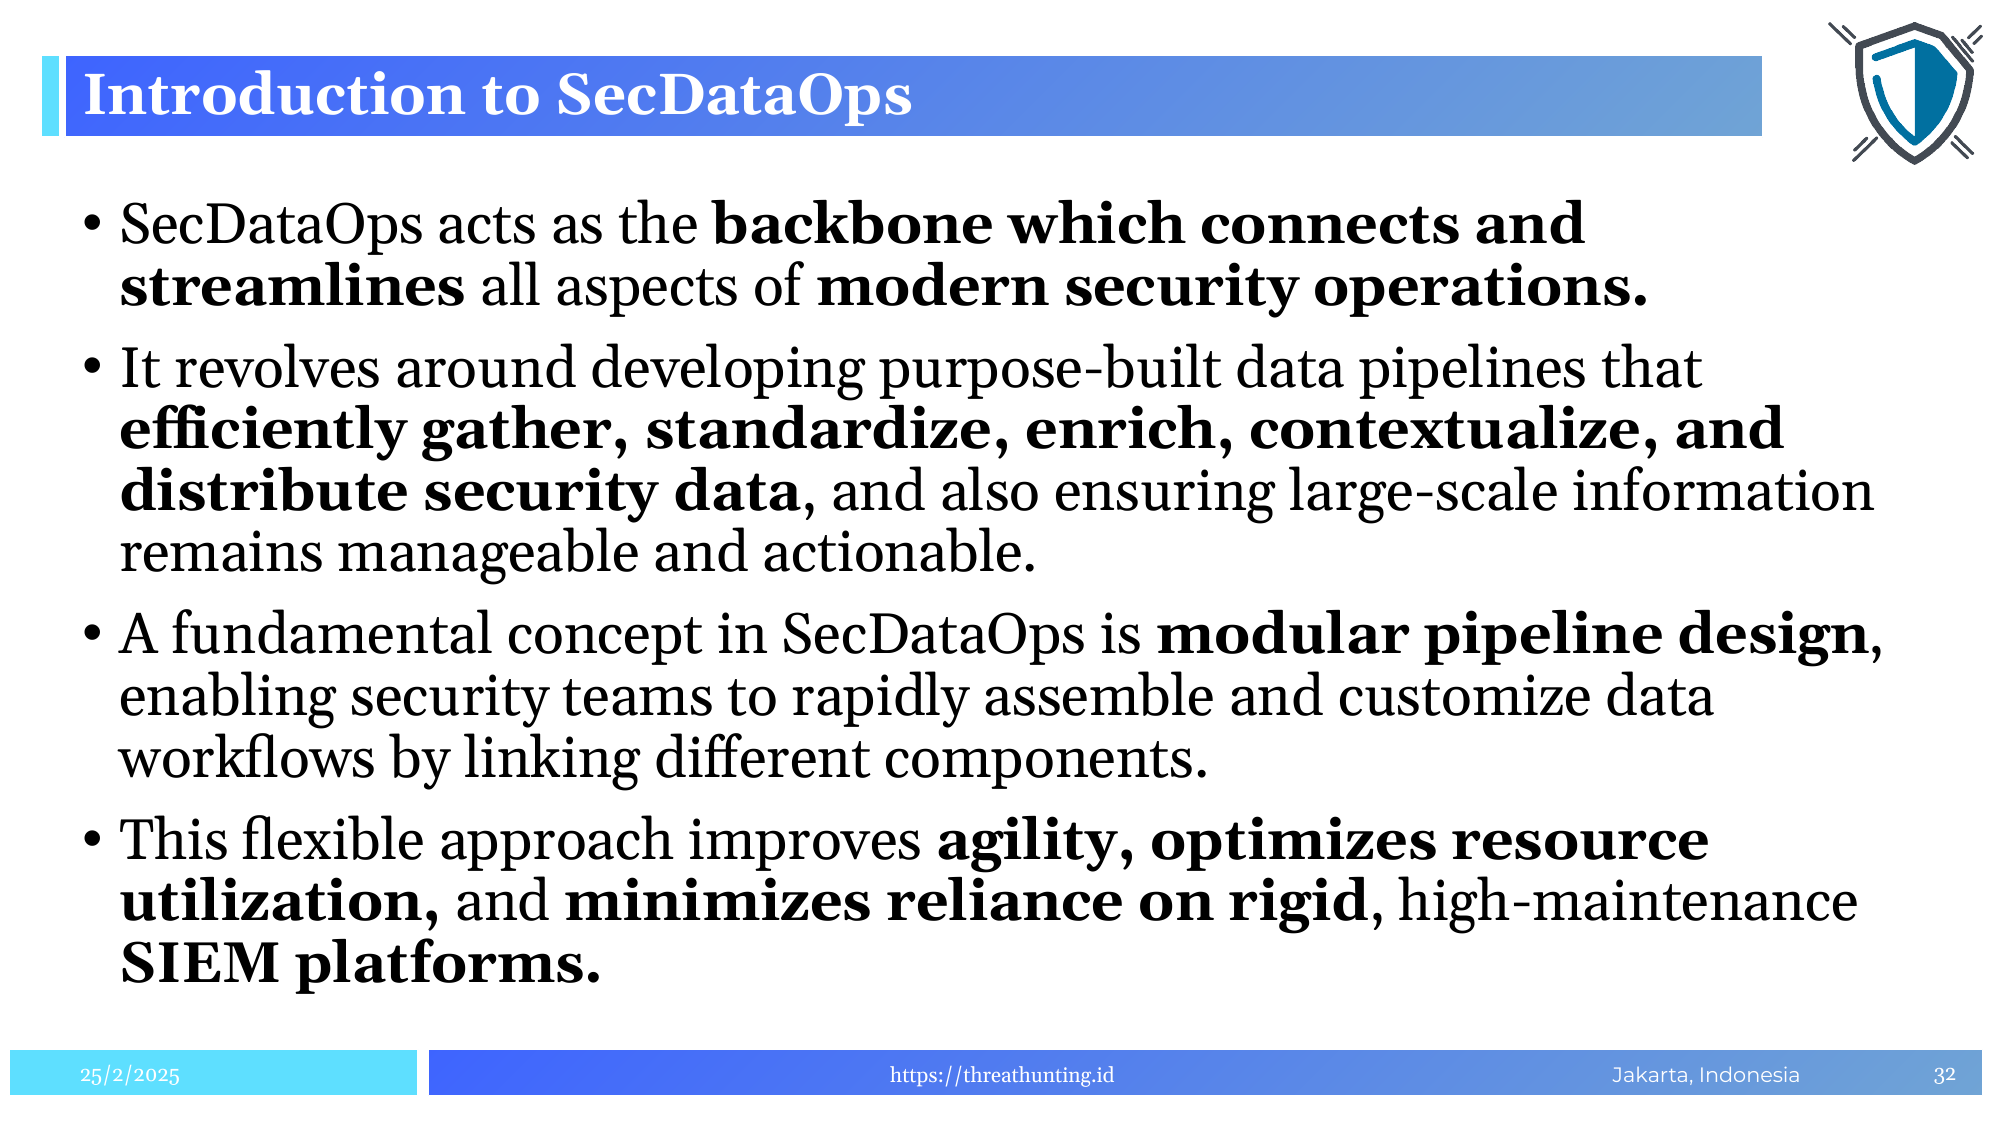

# Introduction to SecDataOps
SecDataOps acts as the backbone which connects and streamlines all aspects of modern security operations.
It revolves around developing purpose-built data pipelines that efficiently gather, standardize, enrich, contextualize, and distribute security data, and also ensuring large-scale information remains manageable and actionable.
A fundamental concept in SecDataOps is modular pipeline design, enabling security teams to rapidly assemble and customize data workflows by linking different components.
This flexible approach improves agility, optimizes resource utilization, and minimizes reliance on rigid, high-maintenance SIEM platforms.

32
25/2/2025
https://threathunting.id